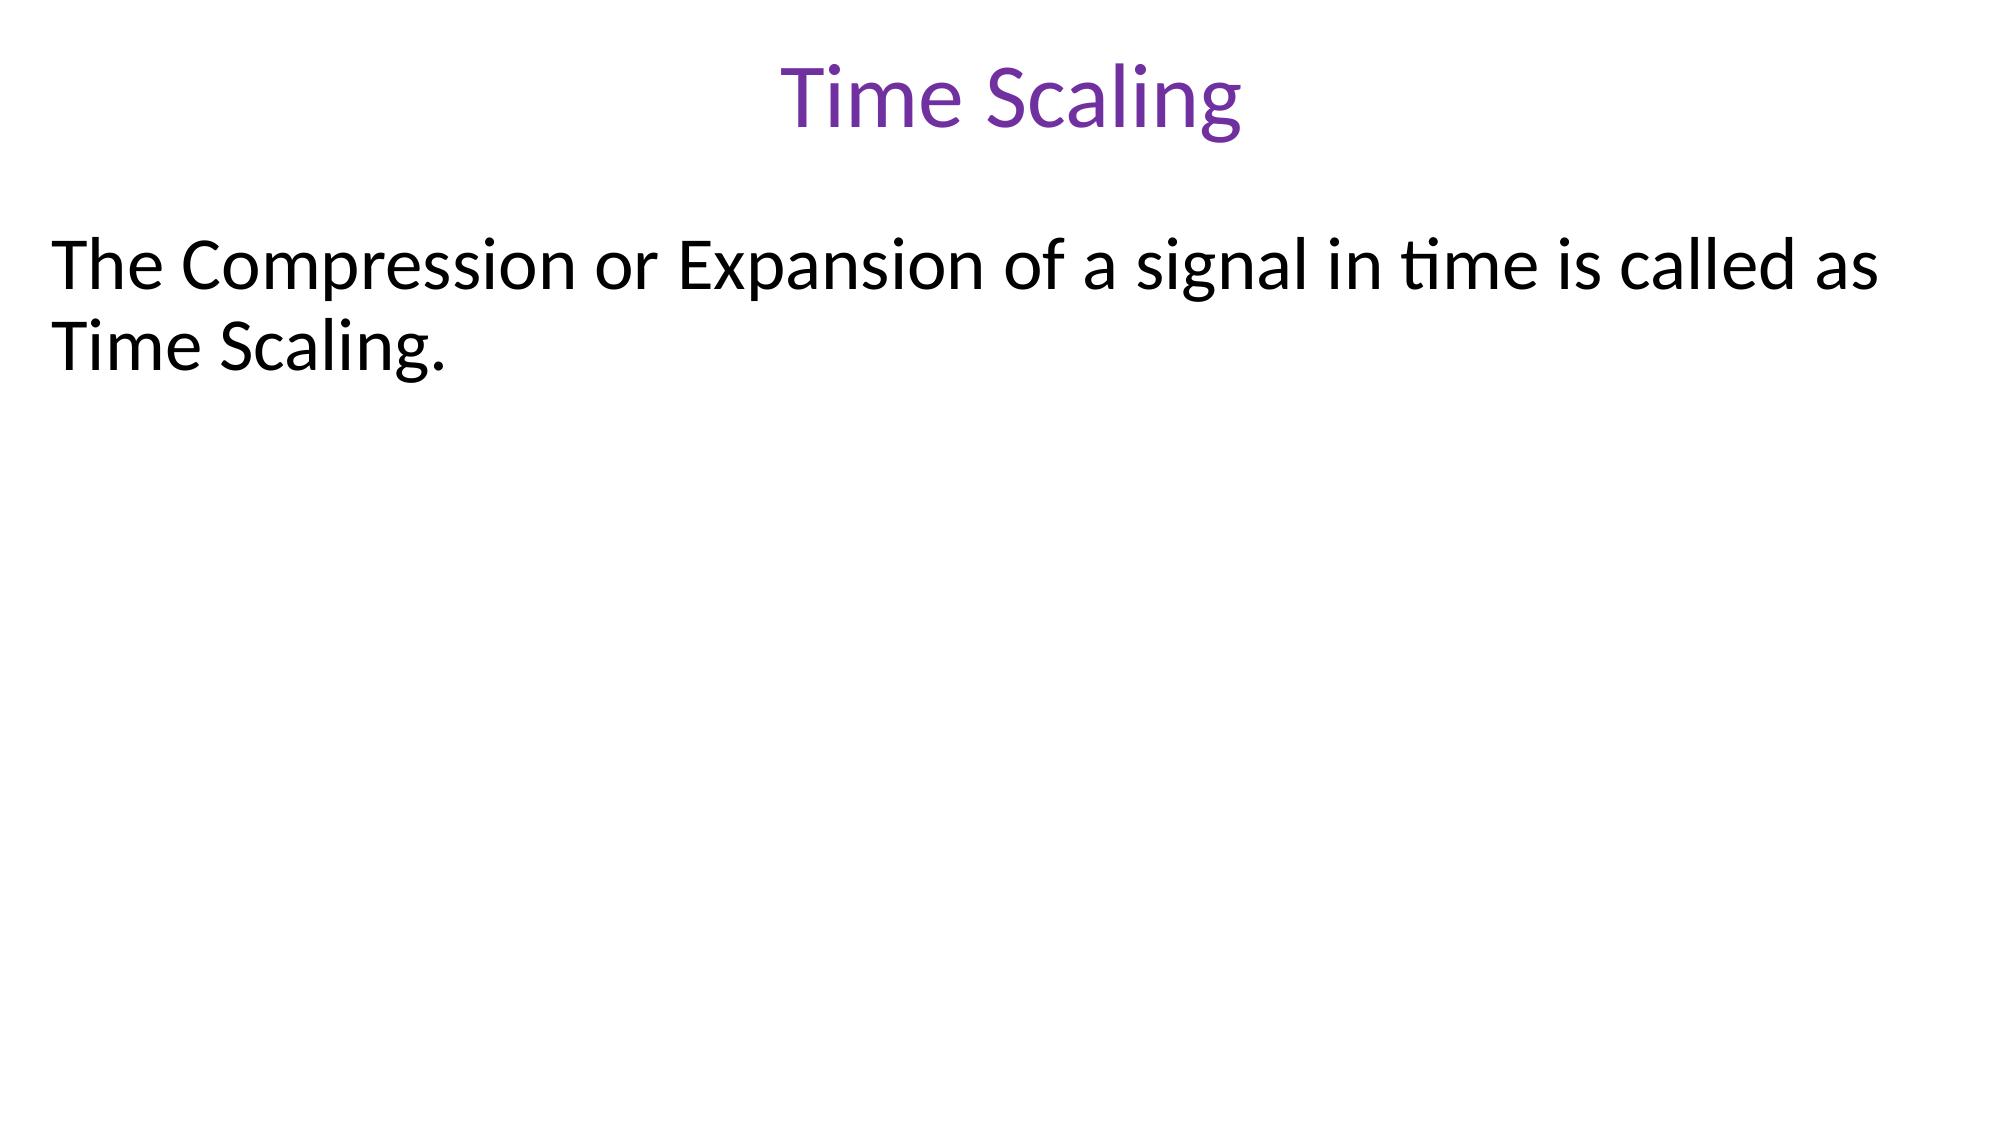

# Time Scaling
The Compression or Expansion of a signal in time is called as Time Scaling.